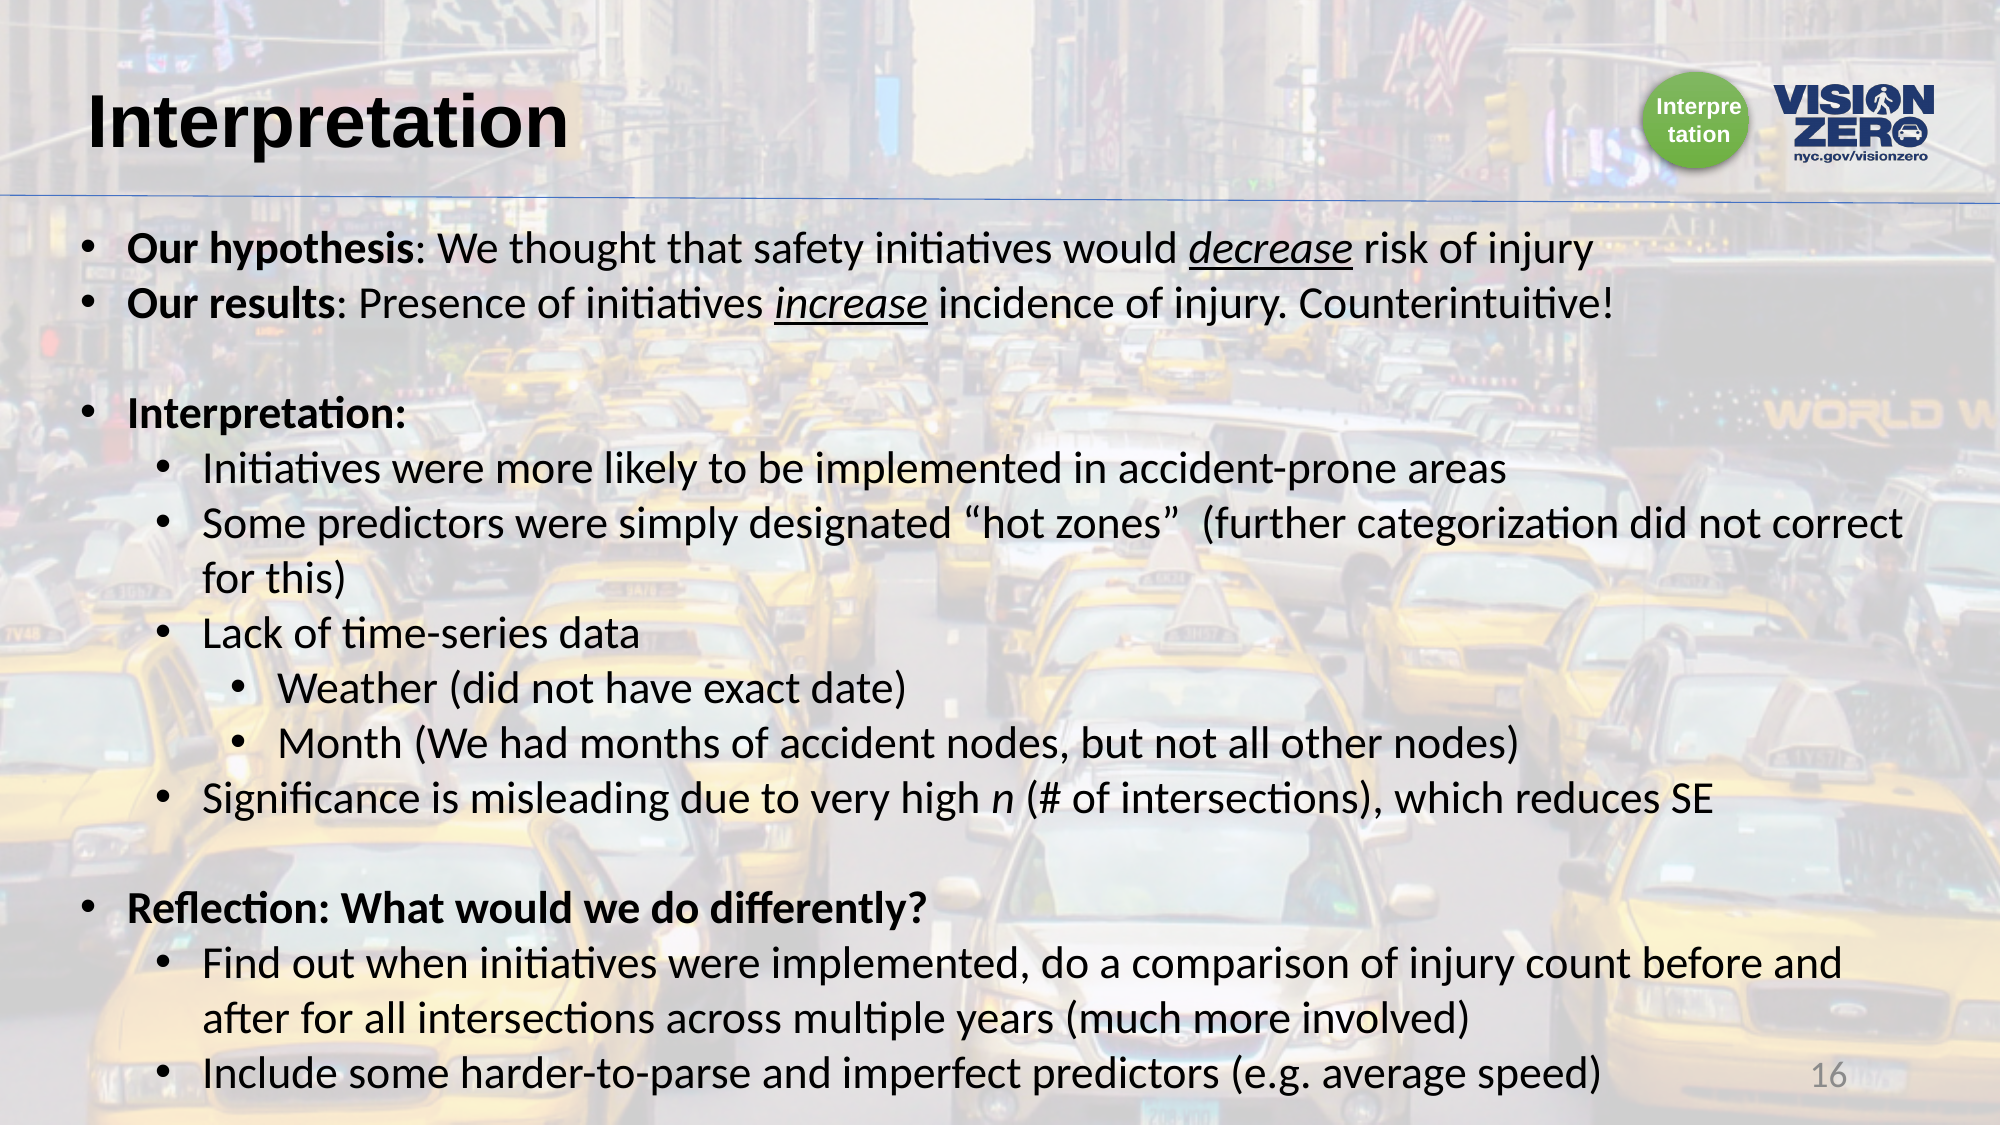

# Interpretation

Interpretation
Our hypothesis: We thought that safety initiatives would decrease risk of injury
Our results: Presence of initiatives increase incidence of injury. Counterintuitive!

Interpretation:
Initiatives were more likely to be implemented in accident-prone areas
Some predictors were simply designated “hot zones”  (further categorization did not correct for this)
Lack of time-series data
Weather (did not have exact date)
Month (We had months of accident nodes, but not all other nodes)
Significance is misleading due to very high n (# of intersections), which reduces SE

Reflection: What would we do differently?
Find out when initiatives were implemented, do a comparison of injury count before and after for all intersections across multiple years (much more involved)
Include some harder-to-parse and imperfect predictors (e.g. average speed)
16